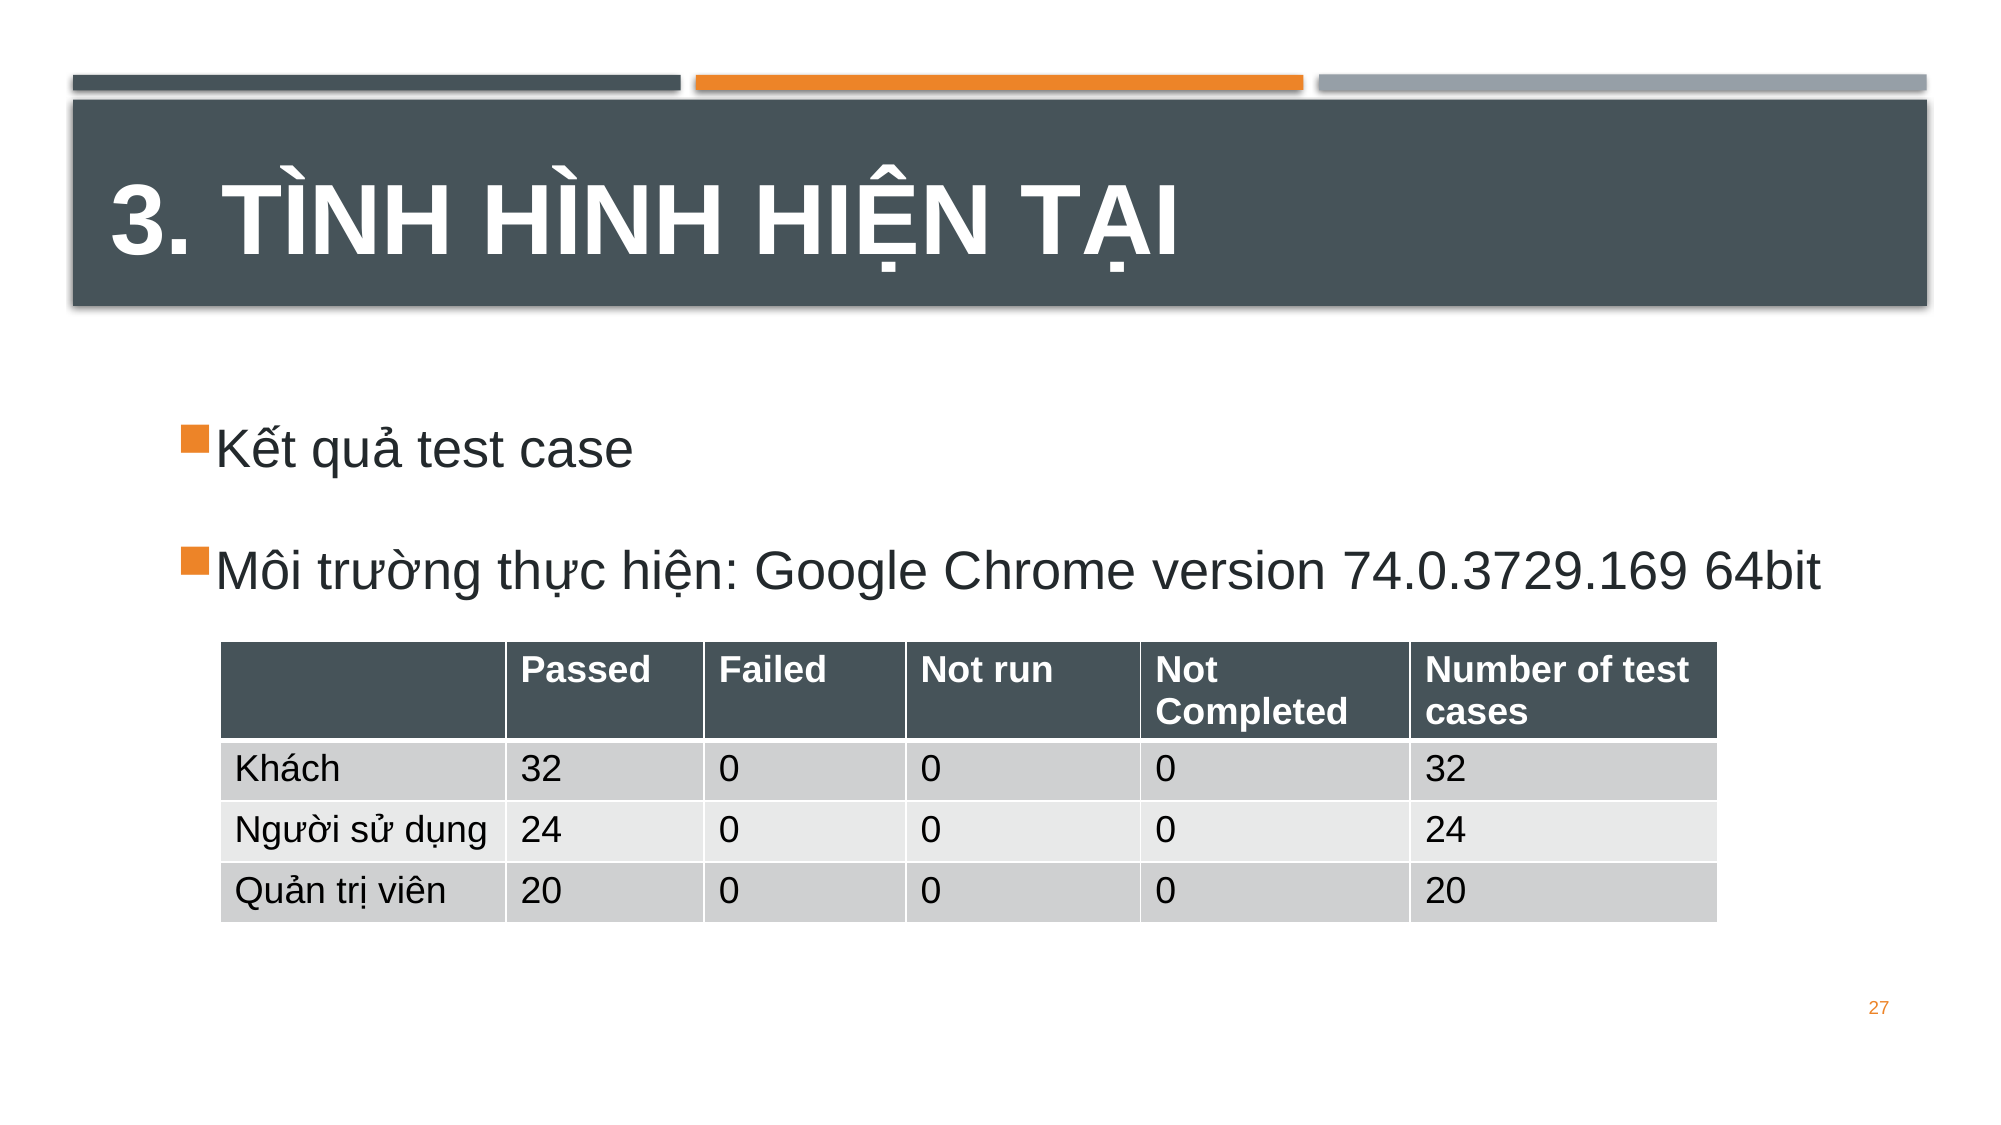

# 3. TÌNH HÌNH HIỆN TẠI
Kết quả test case
Môi trường thực hiện: Google Chrome version 74.0.3729.169 64bit

|  | Passed | Failed | Not run | Not Completed | Number of test cases |
| --- | --- | --- | --- | --- | --- |
| Khách | 32 | 0 | 0 | 0 | 32 |
| Người sử dụng | 24 | 0 | 0 | 0 | 24 |
| Quản trị viên | 20 | 0 | 0 | 0 | 20 |
27